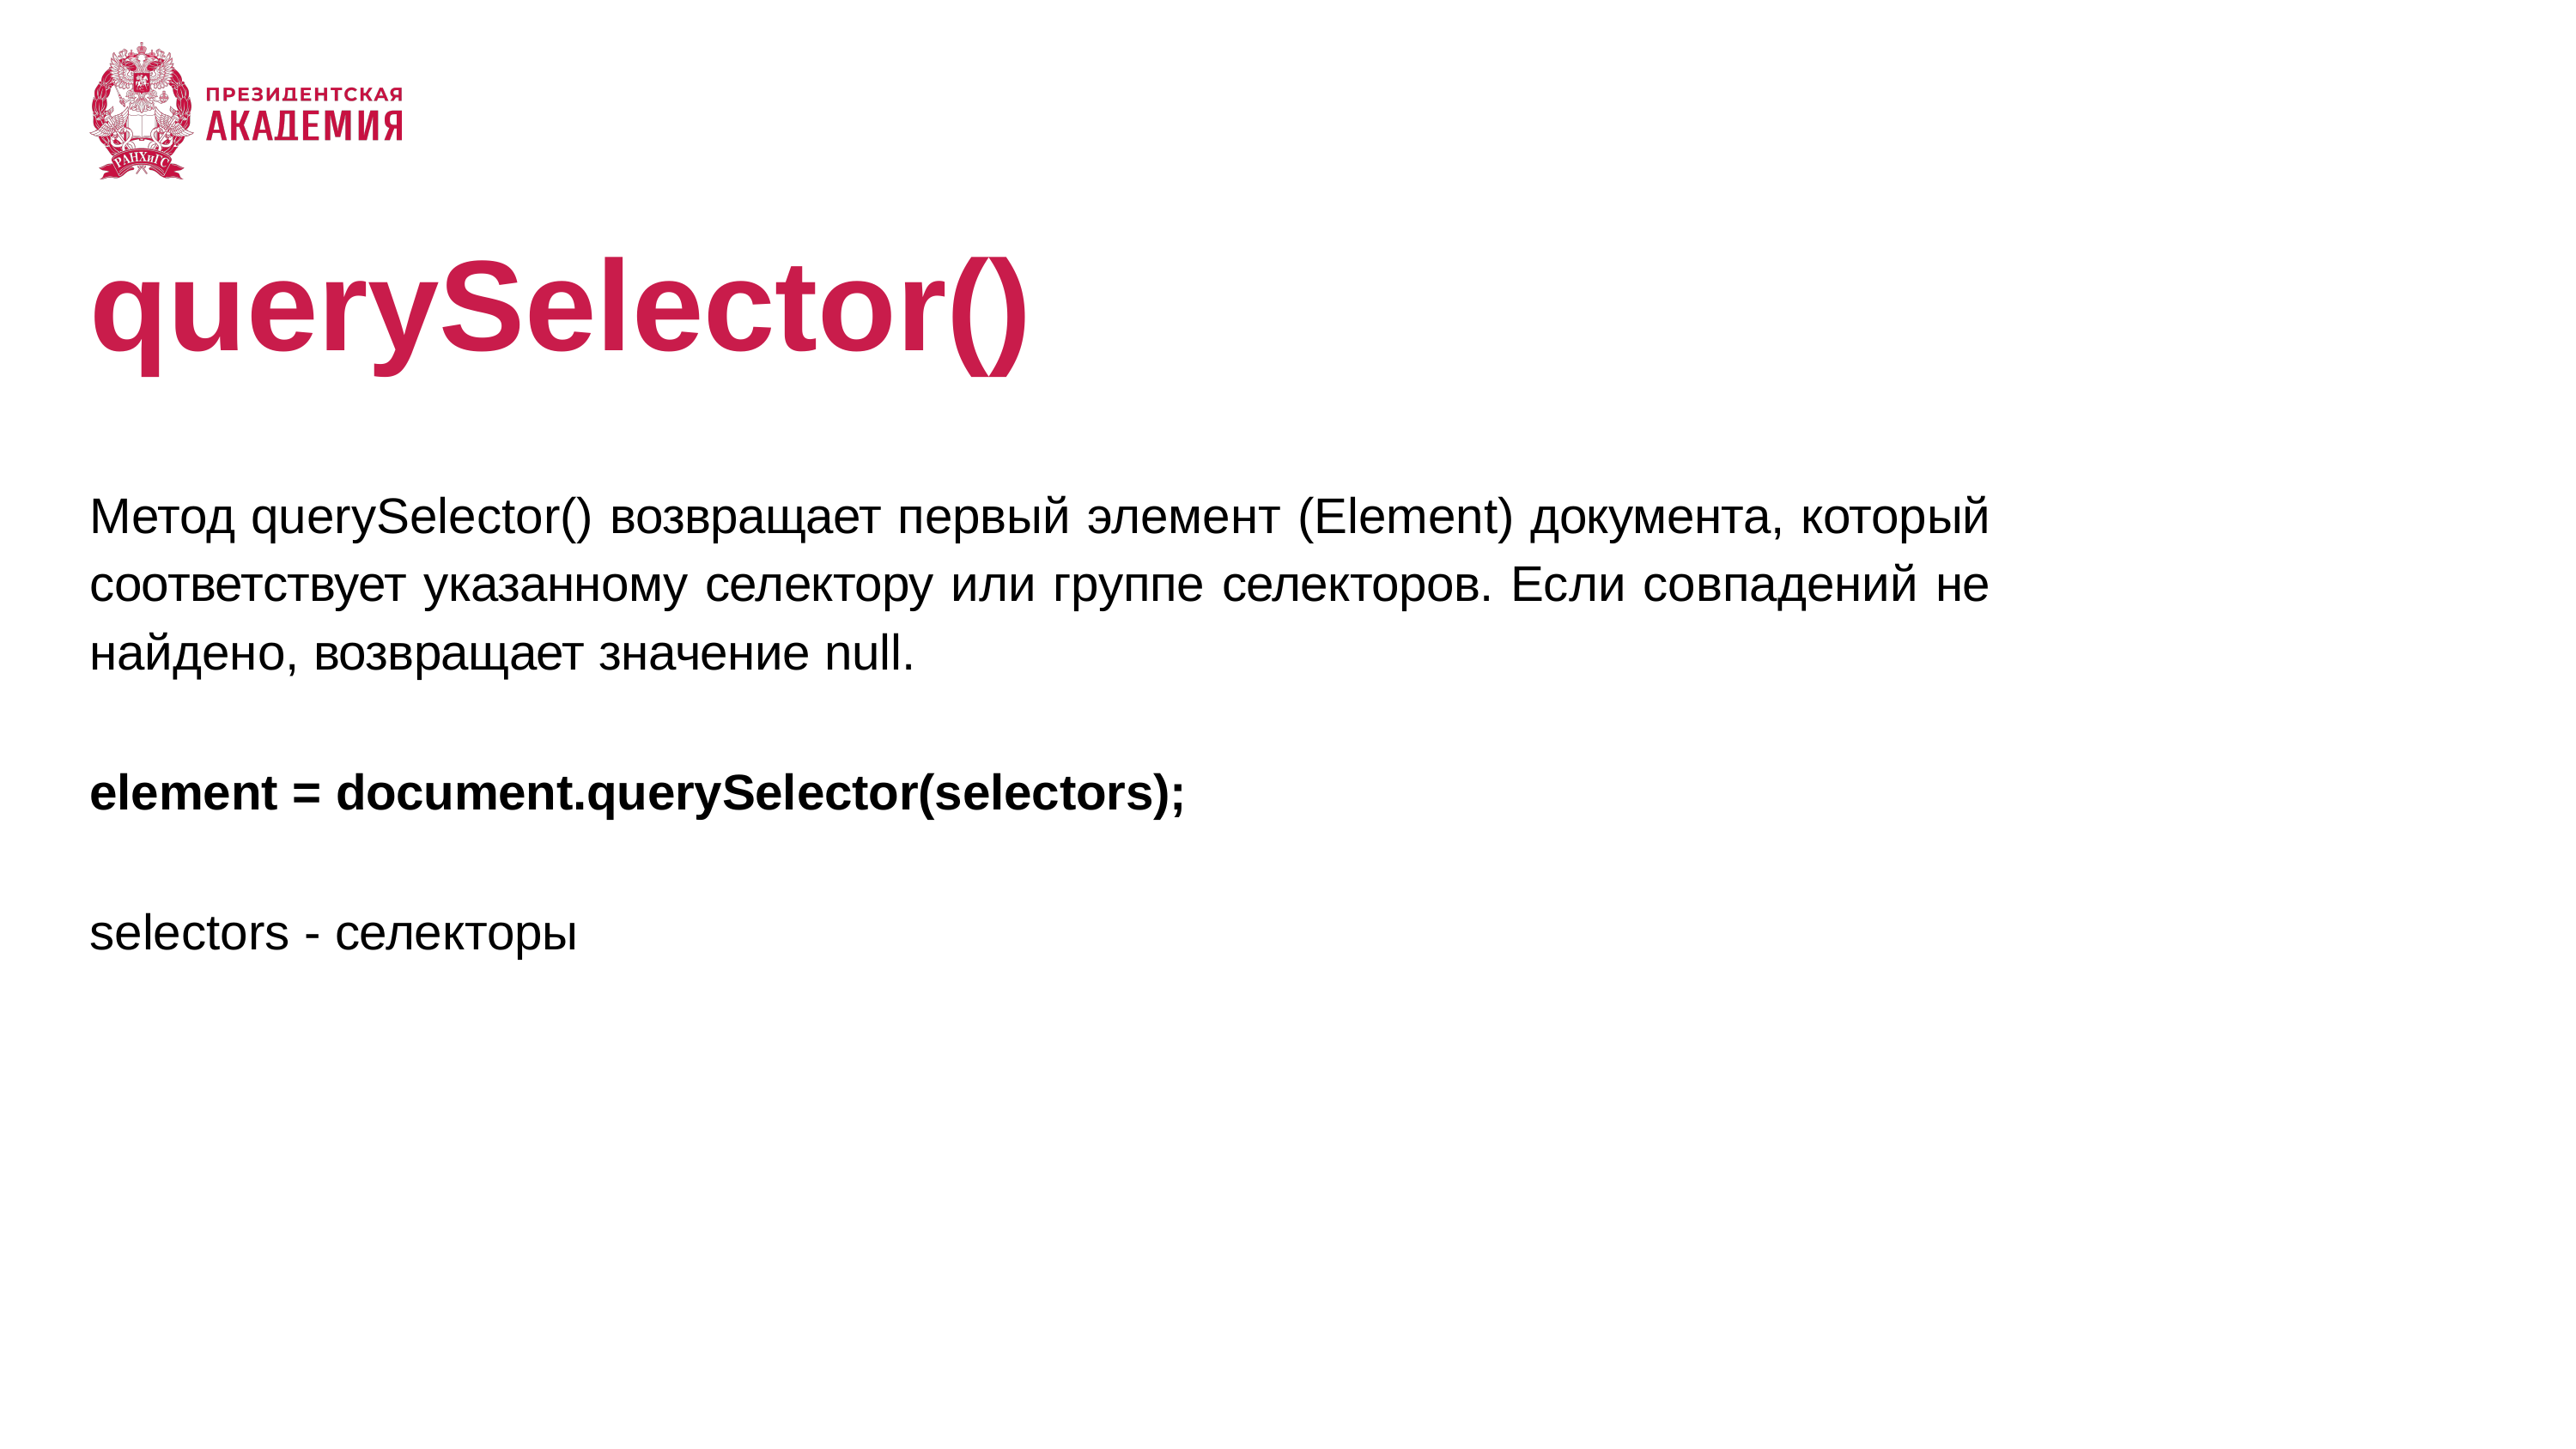

# querySelector()
Метод querySelector() возвращает первый элемент (Element) документа, который соответствует указанному селектору или группе селекторов. Если совпадений не найдено, возвращает значение null.

element = document.querySelector(selectors);

selectors - селекторы